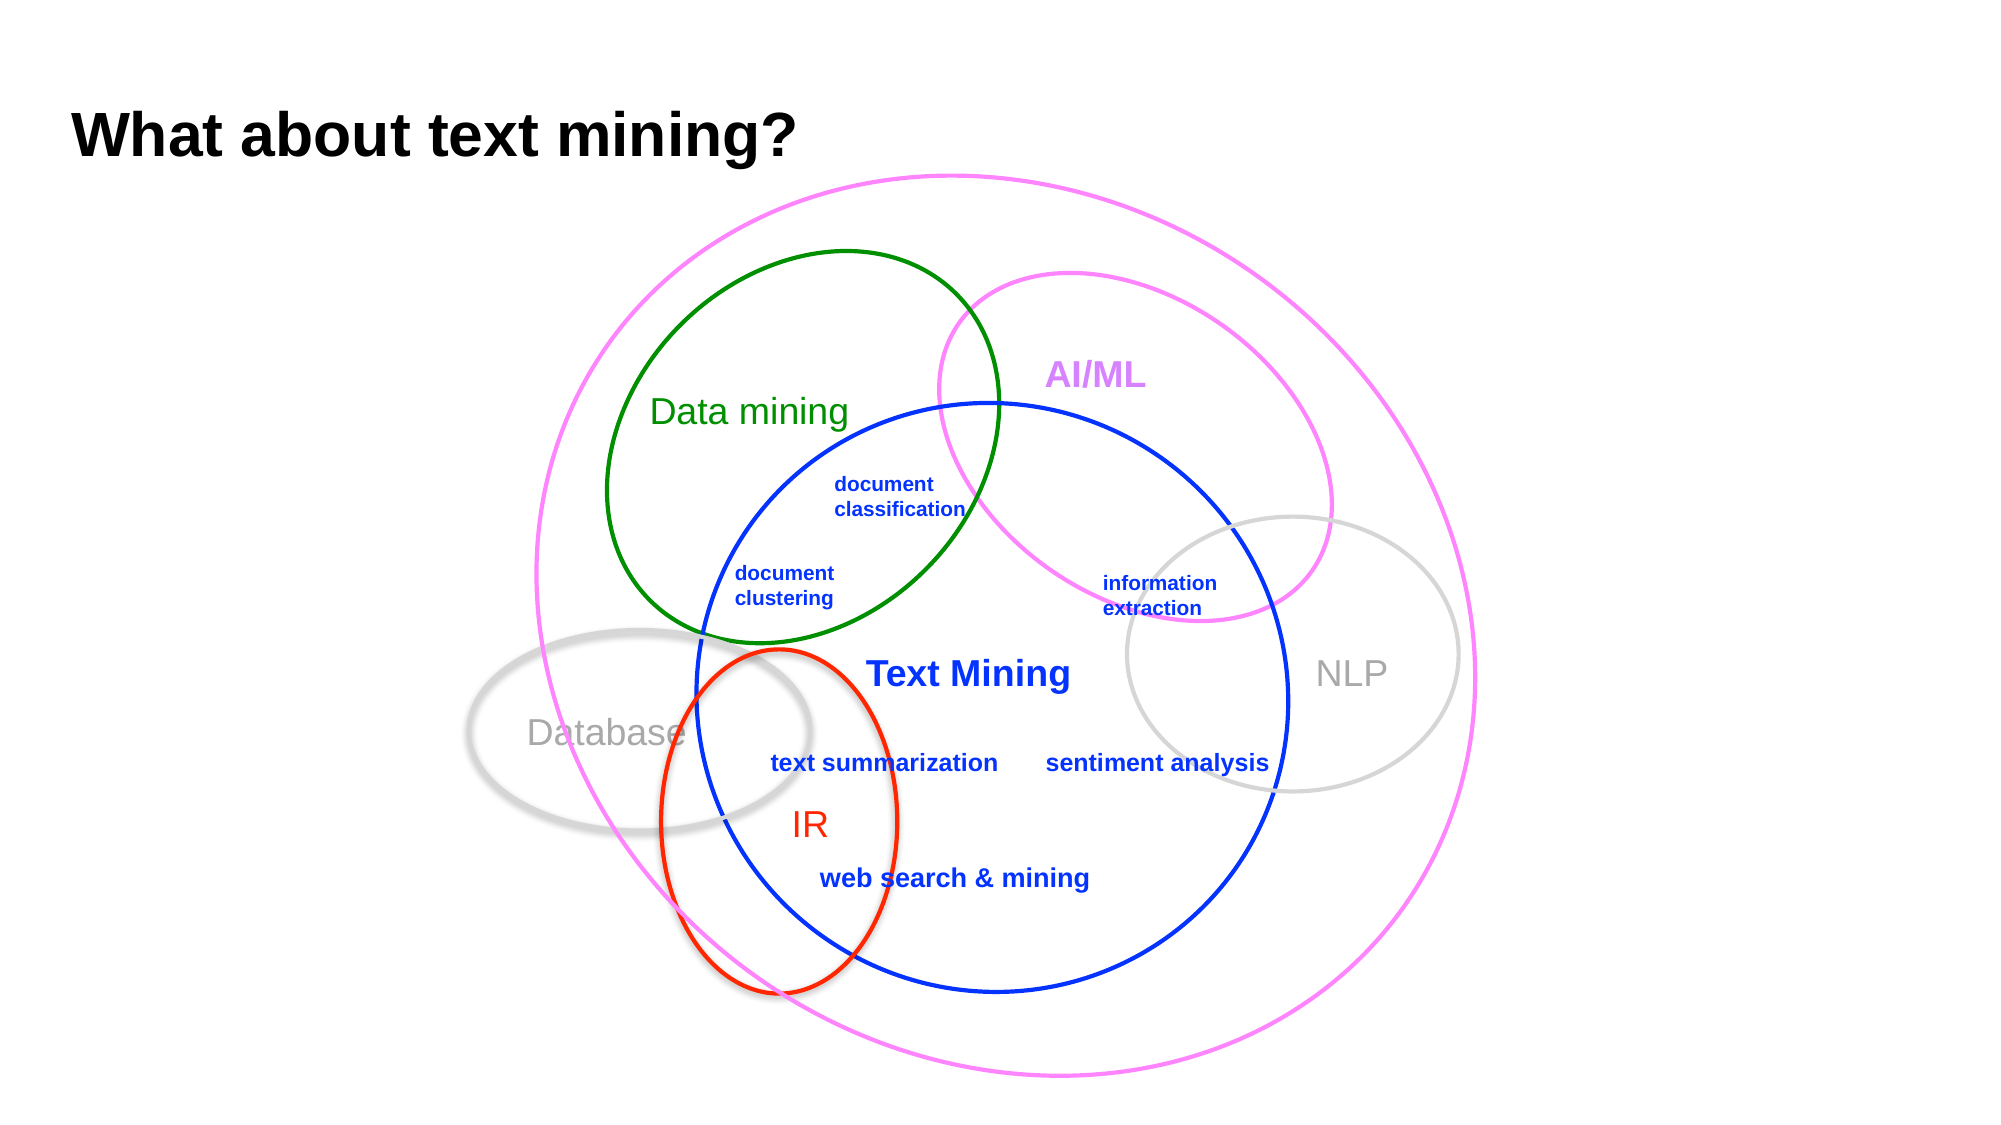

What about text mining?

AI/ML
Data mining

document classification

document clustering

information extraction
Text Mining
NLP

Database
text summarization
sentiment analysis
IR
web search & mining
35